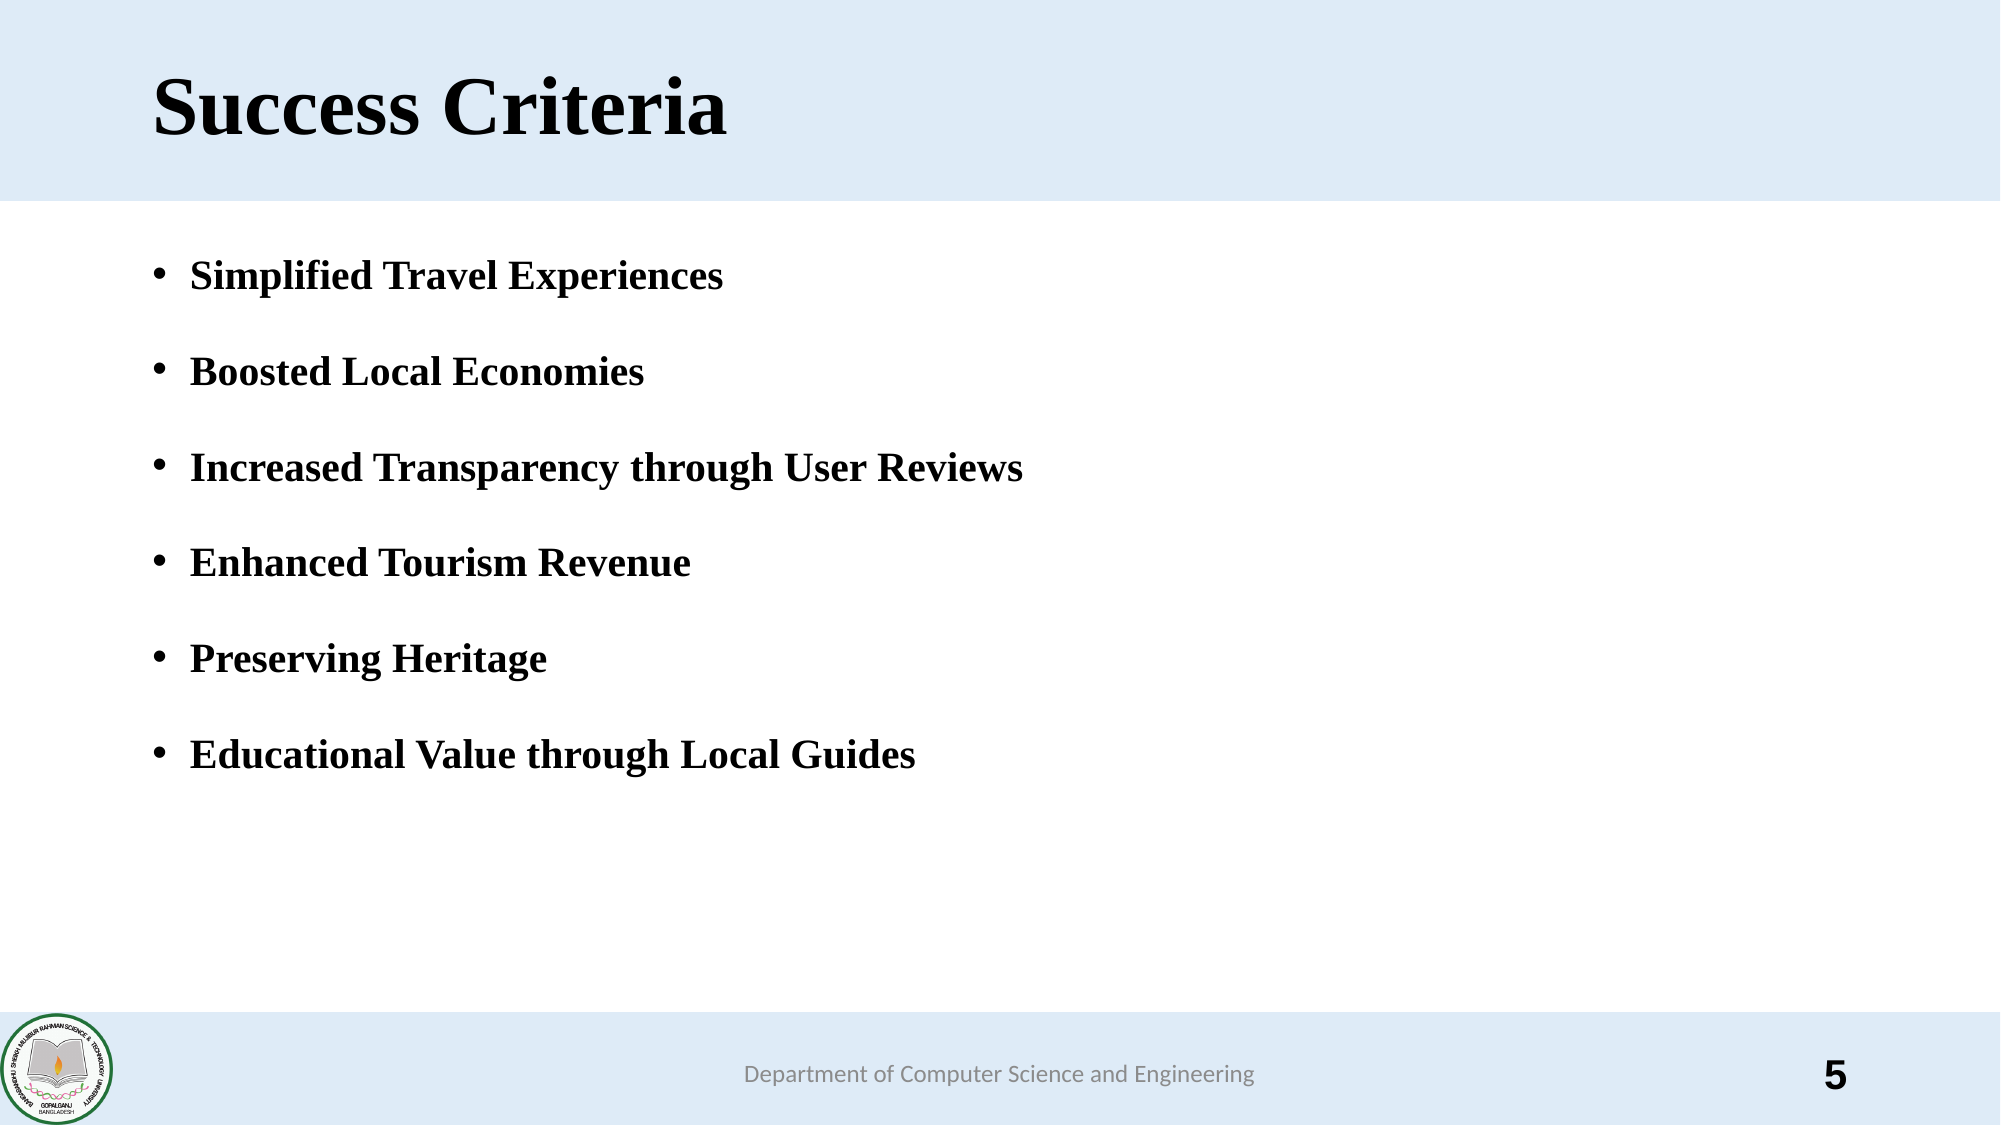

# Success Criteria
Simplified Travel Experiences
Boosted Local Economies
Increased Transparency through User Reviews
Enhanced Tourism Revenue
Preserving Heritage
Educational Value through Local Guides
Department of Computer Science and Engineering
5